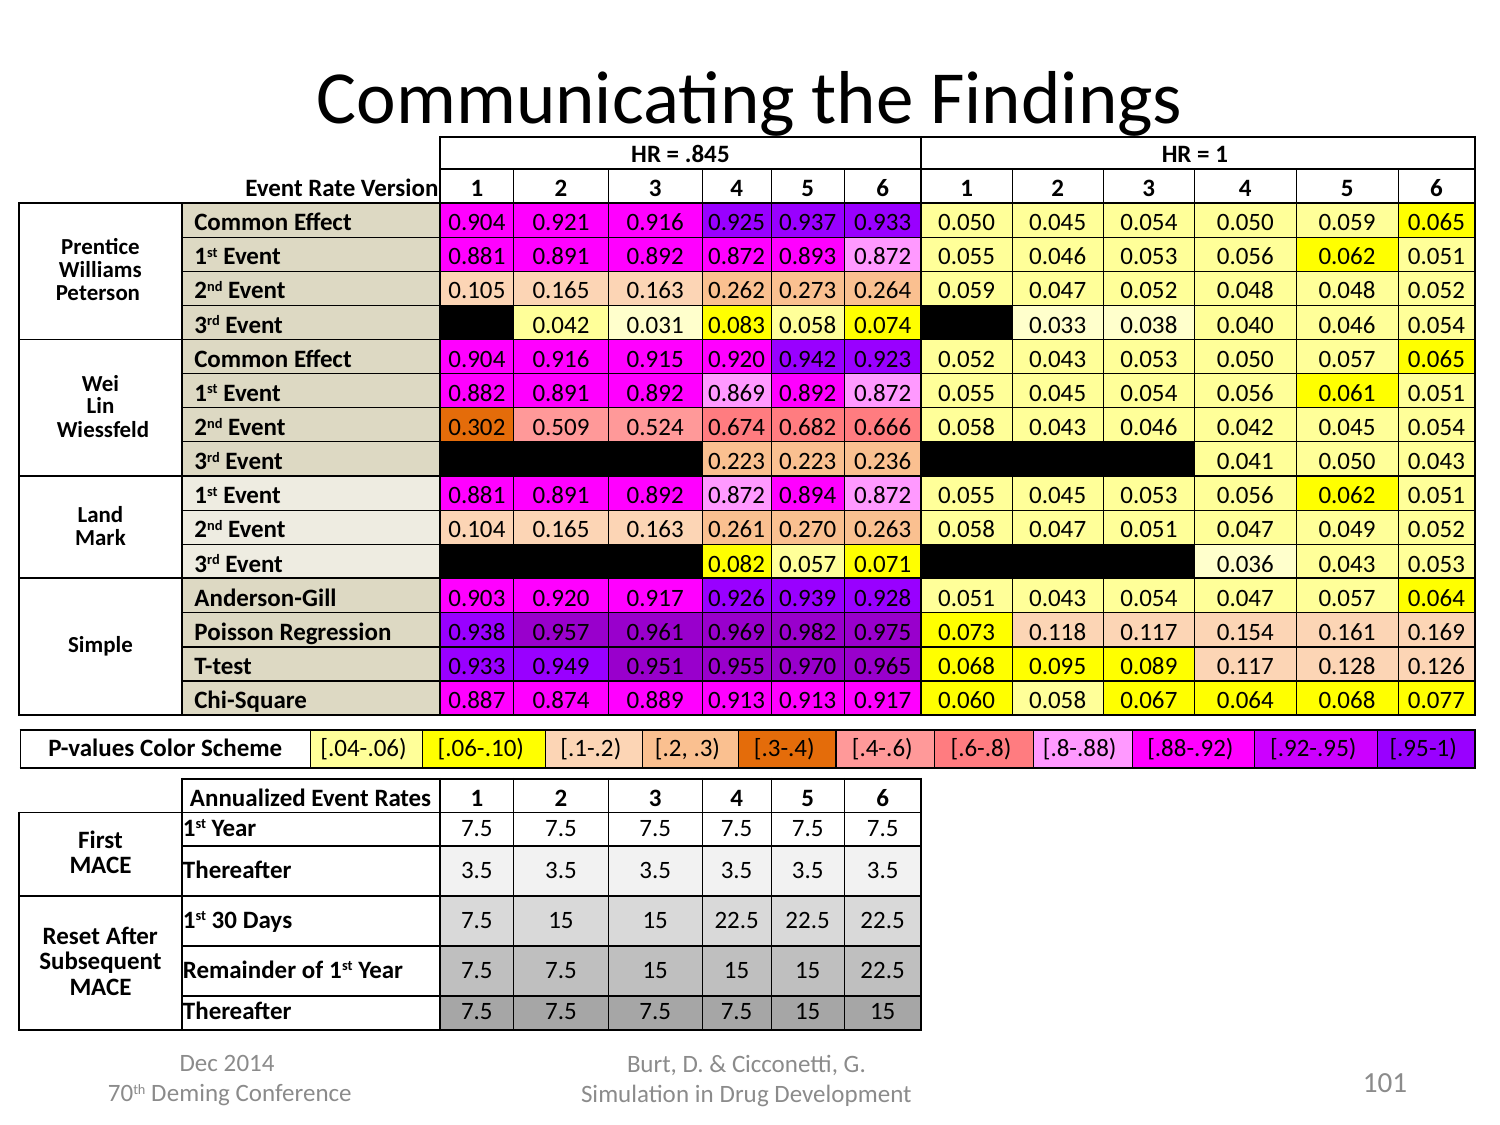

# Communicating the Findings
| Event Rate Version |  | HR = .845 |  |  |  |  |  | HR = 1 |  |  |  |  |  |
| --- | --- | --- | --- | --- | --- | --- | --- | --- | --- | --- | --- | --- | --- |
|  |  | 1 | 2 | 3 | 4 | 5 | 6 | 1 | 2 | 3 | 4 | 5 | 6 |
| Prentice Williams Peterson | Common Effect | 0.904 | 0.921 | 0.916 | 0.925 | 0.937 | 0.933 | 0.050 | 0.045 | 0.054 | 0.050 | 0.059 | 0.065 |
|  | 1st Event | 0.881 | 0.891 | 0.892 | 0.872 | 0.893 | 0.872 | 0.055 | 0.046 | 0.053 | 0.056 | 0.062 | 0.051 |
|  | 2nd Event | 0.105 | 0.165 | 0.163 | 0.262 | 0.273 | 0.264 | 0.059 | 0.047 | 0.052 | 0.048 | 0.048 | 0.052 |
|  | 3rd Event | 0.320 | 0.042 | 0.031 | 0.083 | 0.058 | 0.074 | 0.279 | 0.033 | 0.038 | 0.040 | 0.046 | 0.054 |
| Wei Lin  Wiessfeld | Common Effect | 0.904 | 0.916 | 0.915 | 0.920 | 0.942 | 0.923 | 0.052 | 0.043 | 0.053 | 0.050 | 0.057 | 0.065 |
|  | 1st Event | 0.882 | 0.891 | 0.892 | 0.869 | 0.892 | 0.872 | 0.055 | 0.045 | 0.054 | 0.056 | 0.061 | 0.051 |
|  | 2nd Event | 0.302 | 0.509 | 0.524 | 0.674 | 0.682 | 0.666 | 0.058 | 0.043 | 0.046 | 0.042 | 0.045 | 0.054 |
|  | 3rd Event | 0.000 | 0.114 | 0.105 | 0.223 | 0.223 | 0.236 | 0.000 | 0.031 | 0.033 | 0.041 | 0.050 | 0.043 |
| Land Mark | 1st Event | 0.881 | 0.891 | 0.892 | 0.872 | 0.894 | 0.872 | 0.055 | 0.045 | 0.053 | 0.056 | 0.062 | 0.051 |
|  | 2nd Event | 0.104 | 0.165 | 0.163 | 0.261 | 0.270 | 0.263 | 0.058 | 0.047 | 0.051 | 0.047 | 0.049 | 0.052 |
|  | 3rd Event | 0.000 | 0.031 | 0.027 | 0.082 | 0.057 | 0.071 | 0.000 | 0.032 | 0.035 | 0.036 | 0.043 | 0.053 |
| Simple | Anderson-Gill | 0.903 | 0.920 | 0.917 | 0.926 | 0.939 | 0.928 | 0.051 | 0.043 | 0.054 | 0.047 | 0.057 | 0.064 |
|  | Poisson Regression | 0.938 | 0.957 | 0.961 | 0.969 | 0.982 | 0.975 | 0.073 | 0.118 | 0.117 | 0.154 | 0.161 | 0.169 |
|  | T-test | 0.933 | 0.949 | 0.951 | 0.955 | 0.970 | 0.965 | 0.068 | 0.095 | 0.089 | 0.117 | 0.128 | 0.126 |
|  | Chi-Square | 0.887 | 0.874 | 0.889 | 0.913 | 0.913 | 0.917 | 0.060 | 0.058 | 0.067 | 0.064 | 0.068 | 0.077 |
|  |  |  |  |  |  |  |  |  |  |  |  |  |  |
|  | Annualized Event Rates | 1 | 2 | 3 | 4 | 5 | 6 |  |  |  |  |  |  |
| First MACE | 1st Year | 7.5 | 7.5 | 7.5 | 7.5 | 7.5 | 7.5 |  |  |  |  |  |  |
|  | Thereafter | 3.5 | 3.5 | 3.5 | 3.5 | 3.5 | 3.5 |  |  |  |  |  |  |
| Reset After Subsequent MACE | 1st 30 Days | 7.5 | 15 | 15 | 22.5 | 22.5 | 22.5 |  |  |  |  |  |  |
|  | Remainder of 1st Year | 7.5 | 7.5 | 15 | 15 | 15 | 22.5 |  |  |  |  |  |  |
|  | Thereafter | 7.5 | 7.5 | 7.5 | 7.5 | 15 | 15 |  |  |  |  |  |  |
| P-values Color Scheme | [.04-.06) | [.06-.10) | [.1-.2) | [.2, .3) | [.3-.4) | [.4-.6) | [.6-.8) | [.8-.88) | [.88-.92) | [.92-.95) | [.95-1) |
| --- | --- | --- | --- | --- | --- | --- | --- | --- | --- | --- | --- |